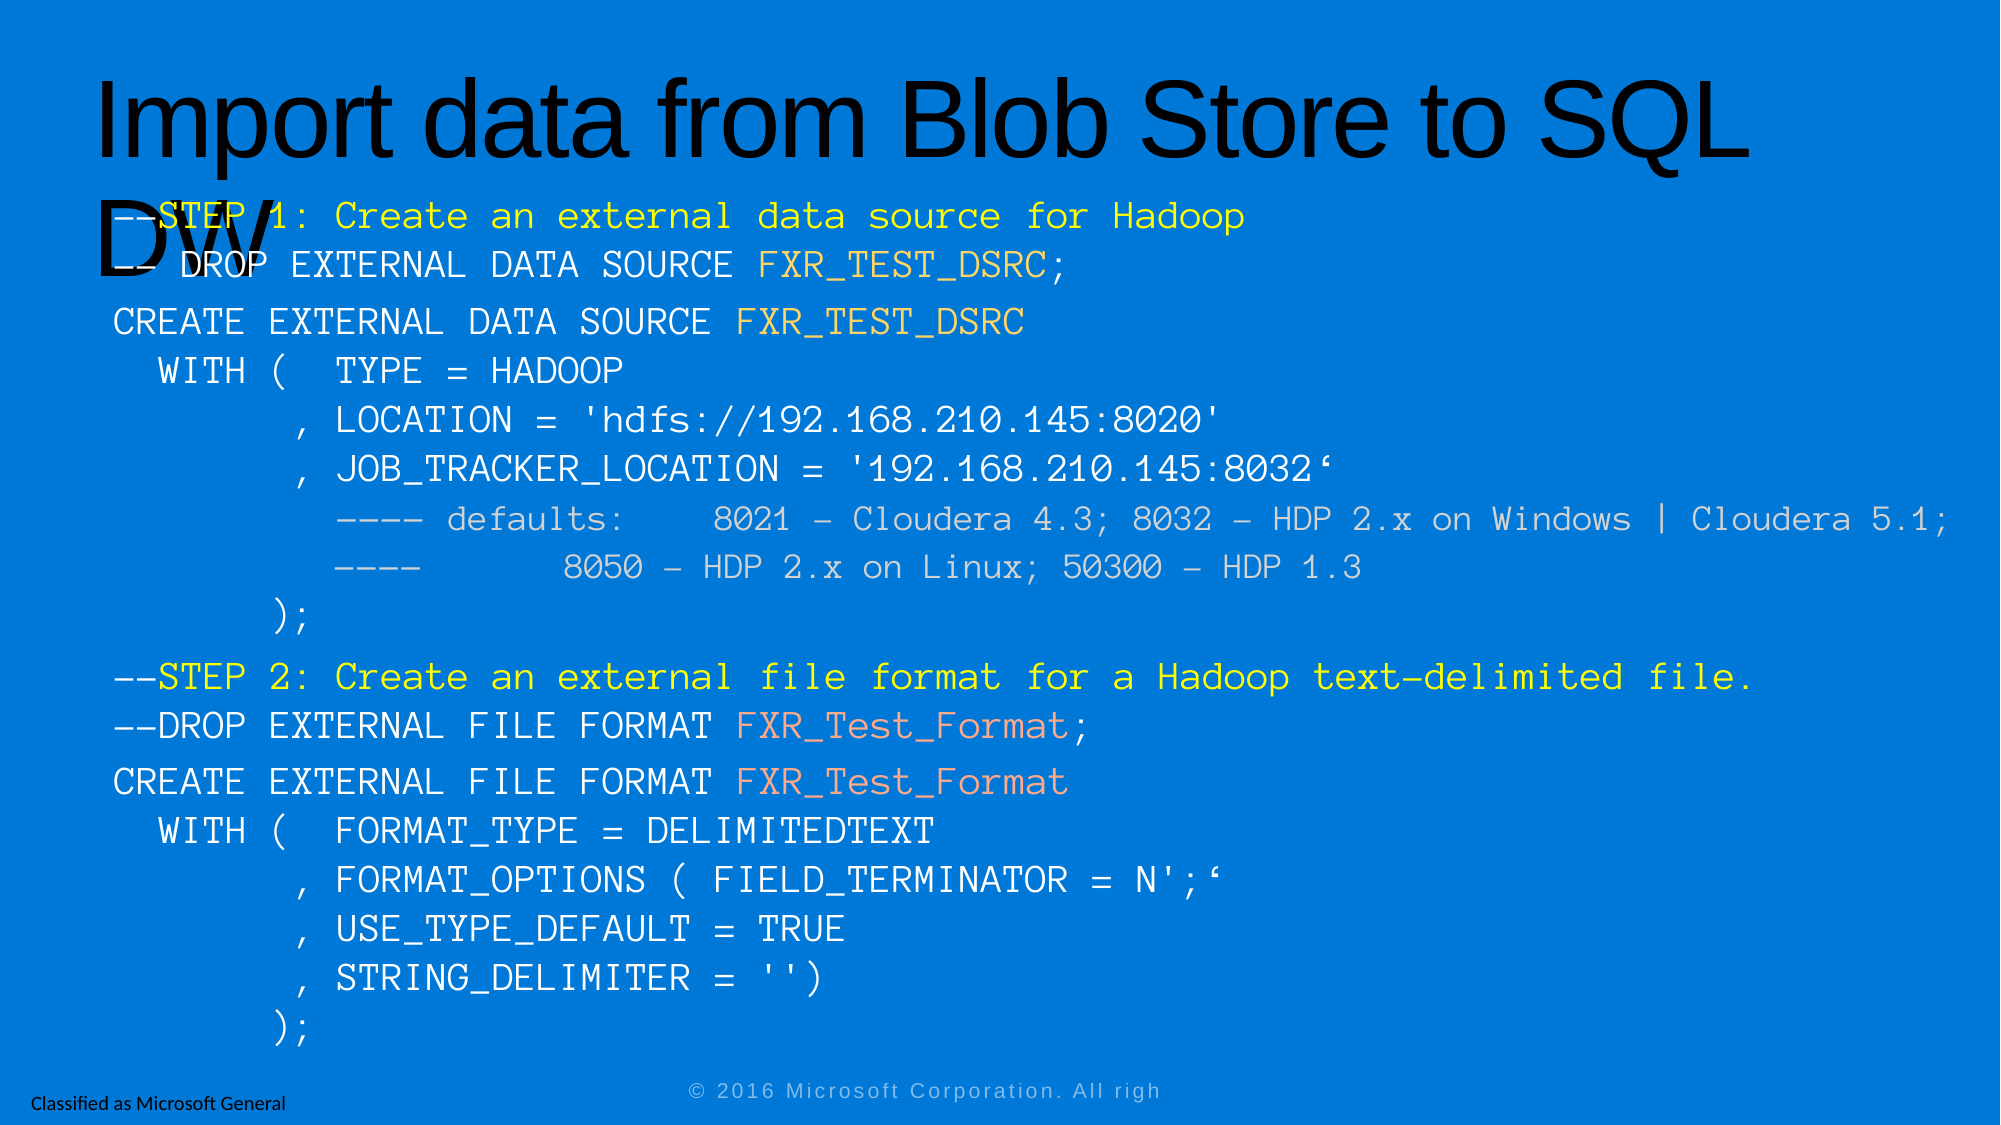

# Import data from Blob Store to SQL DW
--STEP 1: Create an external data source for Hadoop
-- DROP EXTERNAL DATA SOURCE FXR_TEST_DSRC;
CREATE EXTERNAL DATA SOURCE FXR_TEST_DSRC
  WITH (  TYPE = HADOOP
        , LOCATION = 'hdfs://192.168.210.145:8020'
        , JOB_TRACKER_LOCATION = '192.168.210.145:8032‘
          ---- defaults:	8021 – Cloudera 4.3; 8032 – HDP 2.x on Windows | Cloudera 5.1;
           ----      	8050 – HDP 2.x on Linux; 50300 – HDP 1.3
       );
--STEP 2: Create an external file format for a Hadoop text-delimited file.
--DROP EXTERNAL FILE FORMAT FXR_Test_Format;
CREATE EXTERNAL FILE FORMAT FXR_Test_Format
  WITH (  FORMAT_TYPE = DELIMITEDTEXT
        , FORMAT_OPTIONS ( FIELD_TERMINATOR = N';‘
        , USE_TYPE_DEFAULT = TRUE
        , STRING_DELIMITER = '')
       );